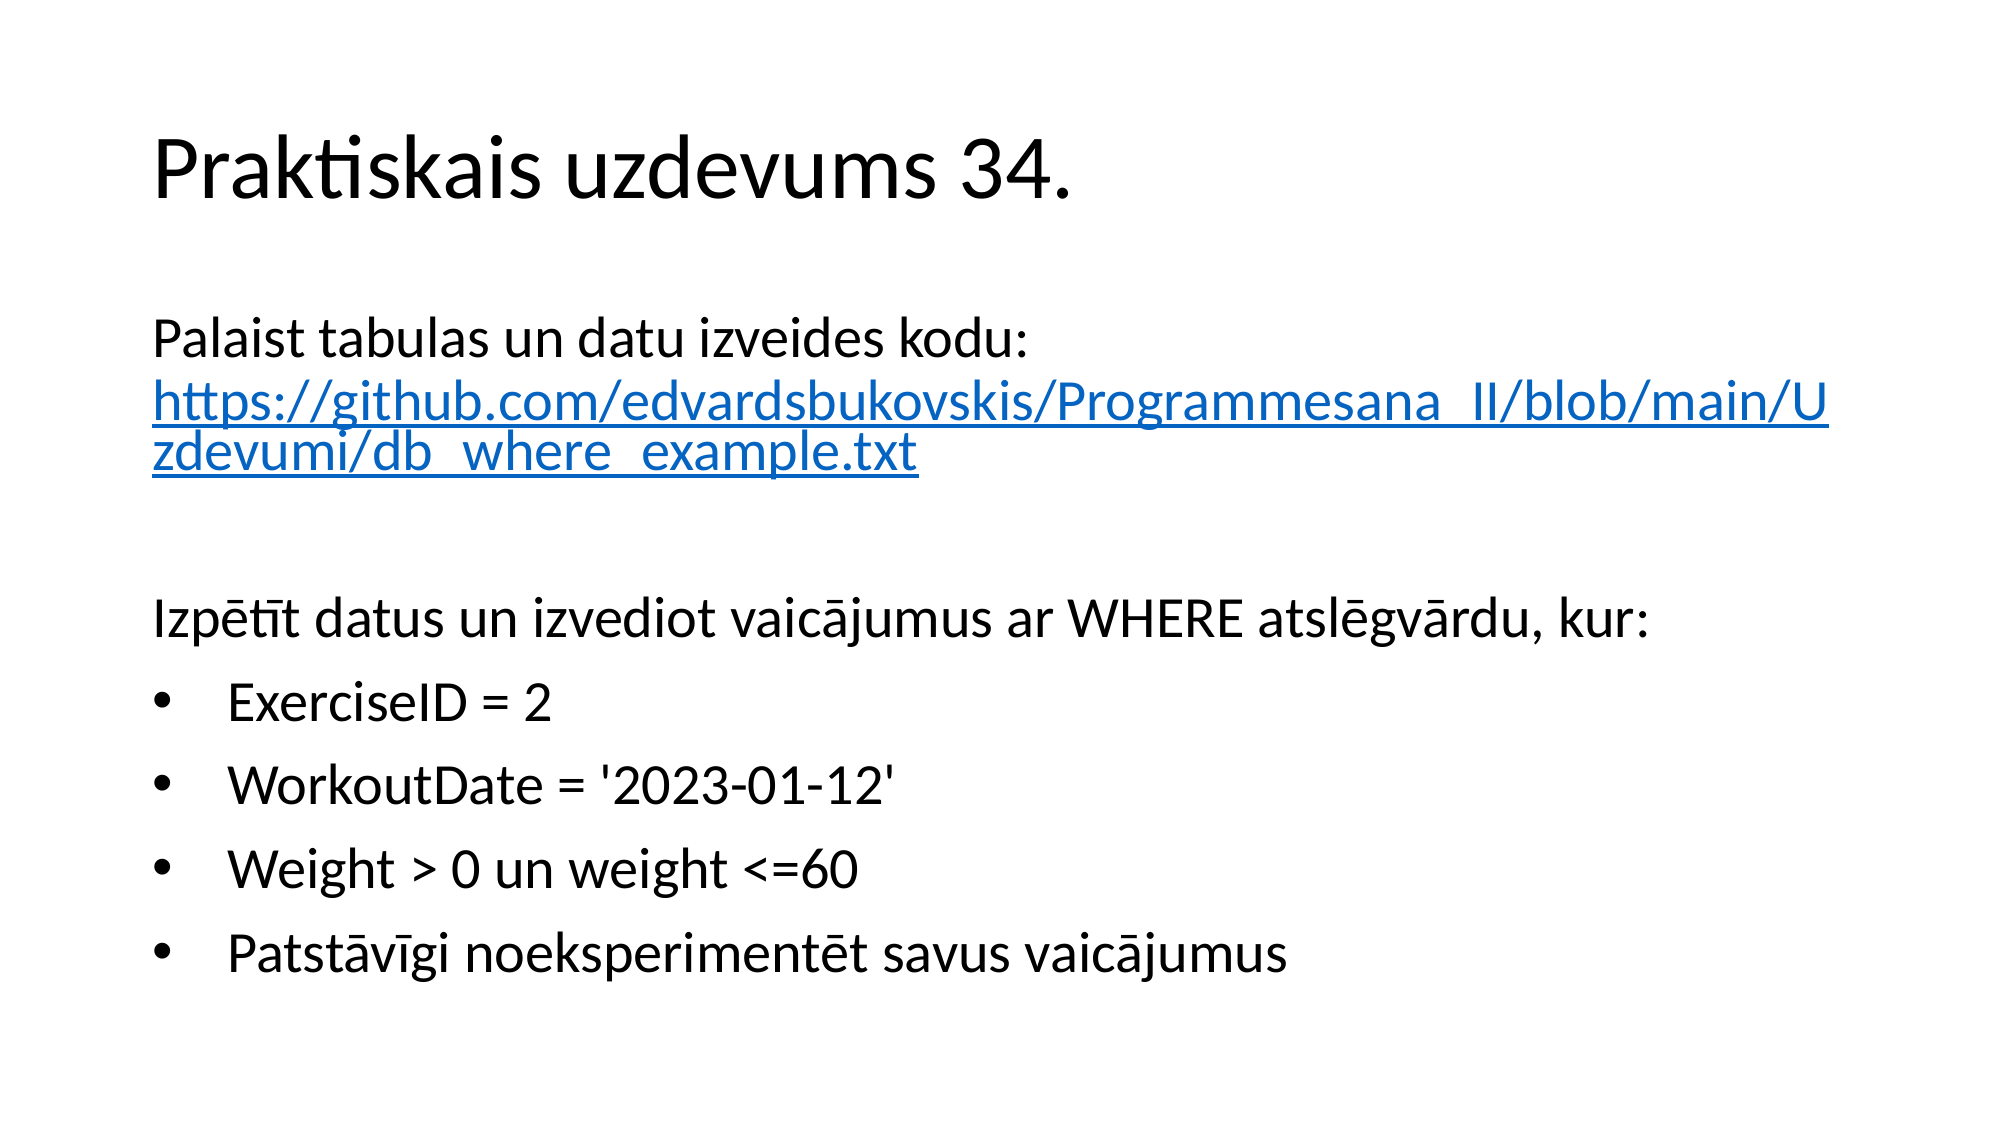

# Praktiskais uzdevums 34.
Palaist tabulas un datu izveides kodu: https://github.com/edvardsbukovskis/Programmesana_II/blob/main/Uzdevumi/db_where_example.txt

Izpētīt datus un izvediot vaicājumus ar WHERE atslēgvārdu, kur:
ExerciseID = 2
WorkoutDate = '2023-01-12'
Weight > 0 un weight <=60
Patstāvīgi noeksperimentēt savus vaicājumus